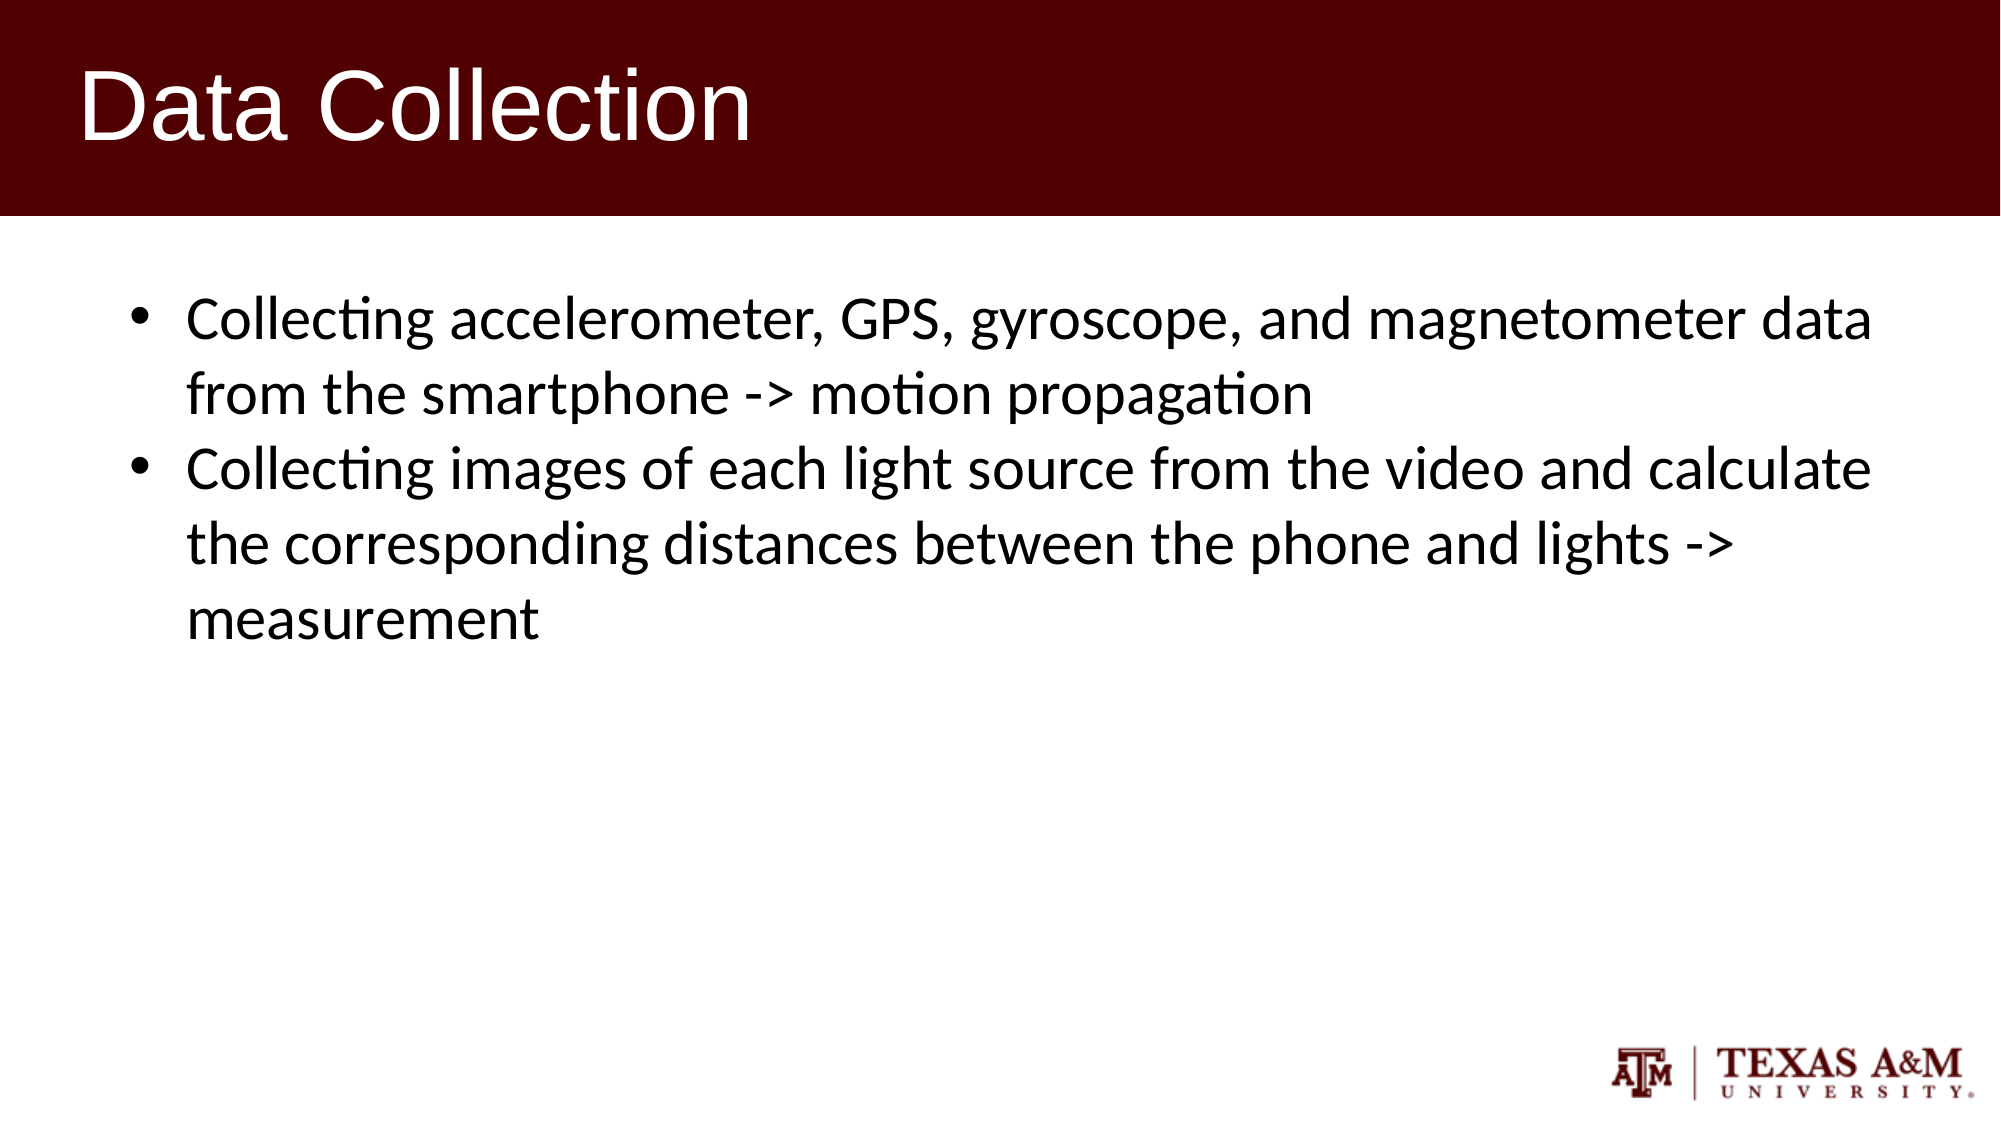

# Data Collection
Collecting accelerometer, GPS, gyroscope, and magnetometer data from the smartphone -> motion propagation
Collecting images of each light source from the video and calculate the corresponding distances between the phone and lights -> measurement